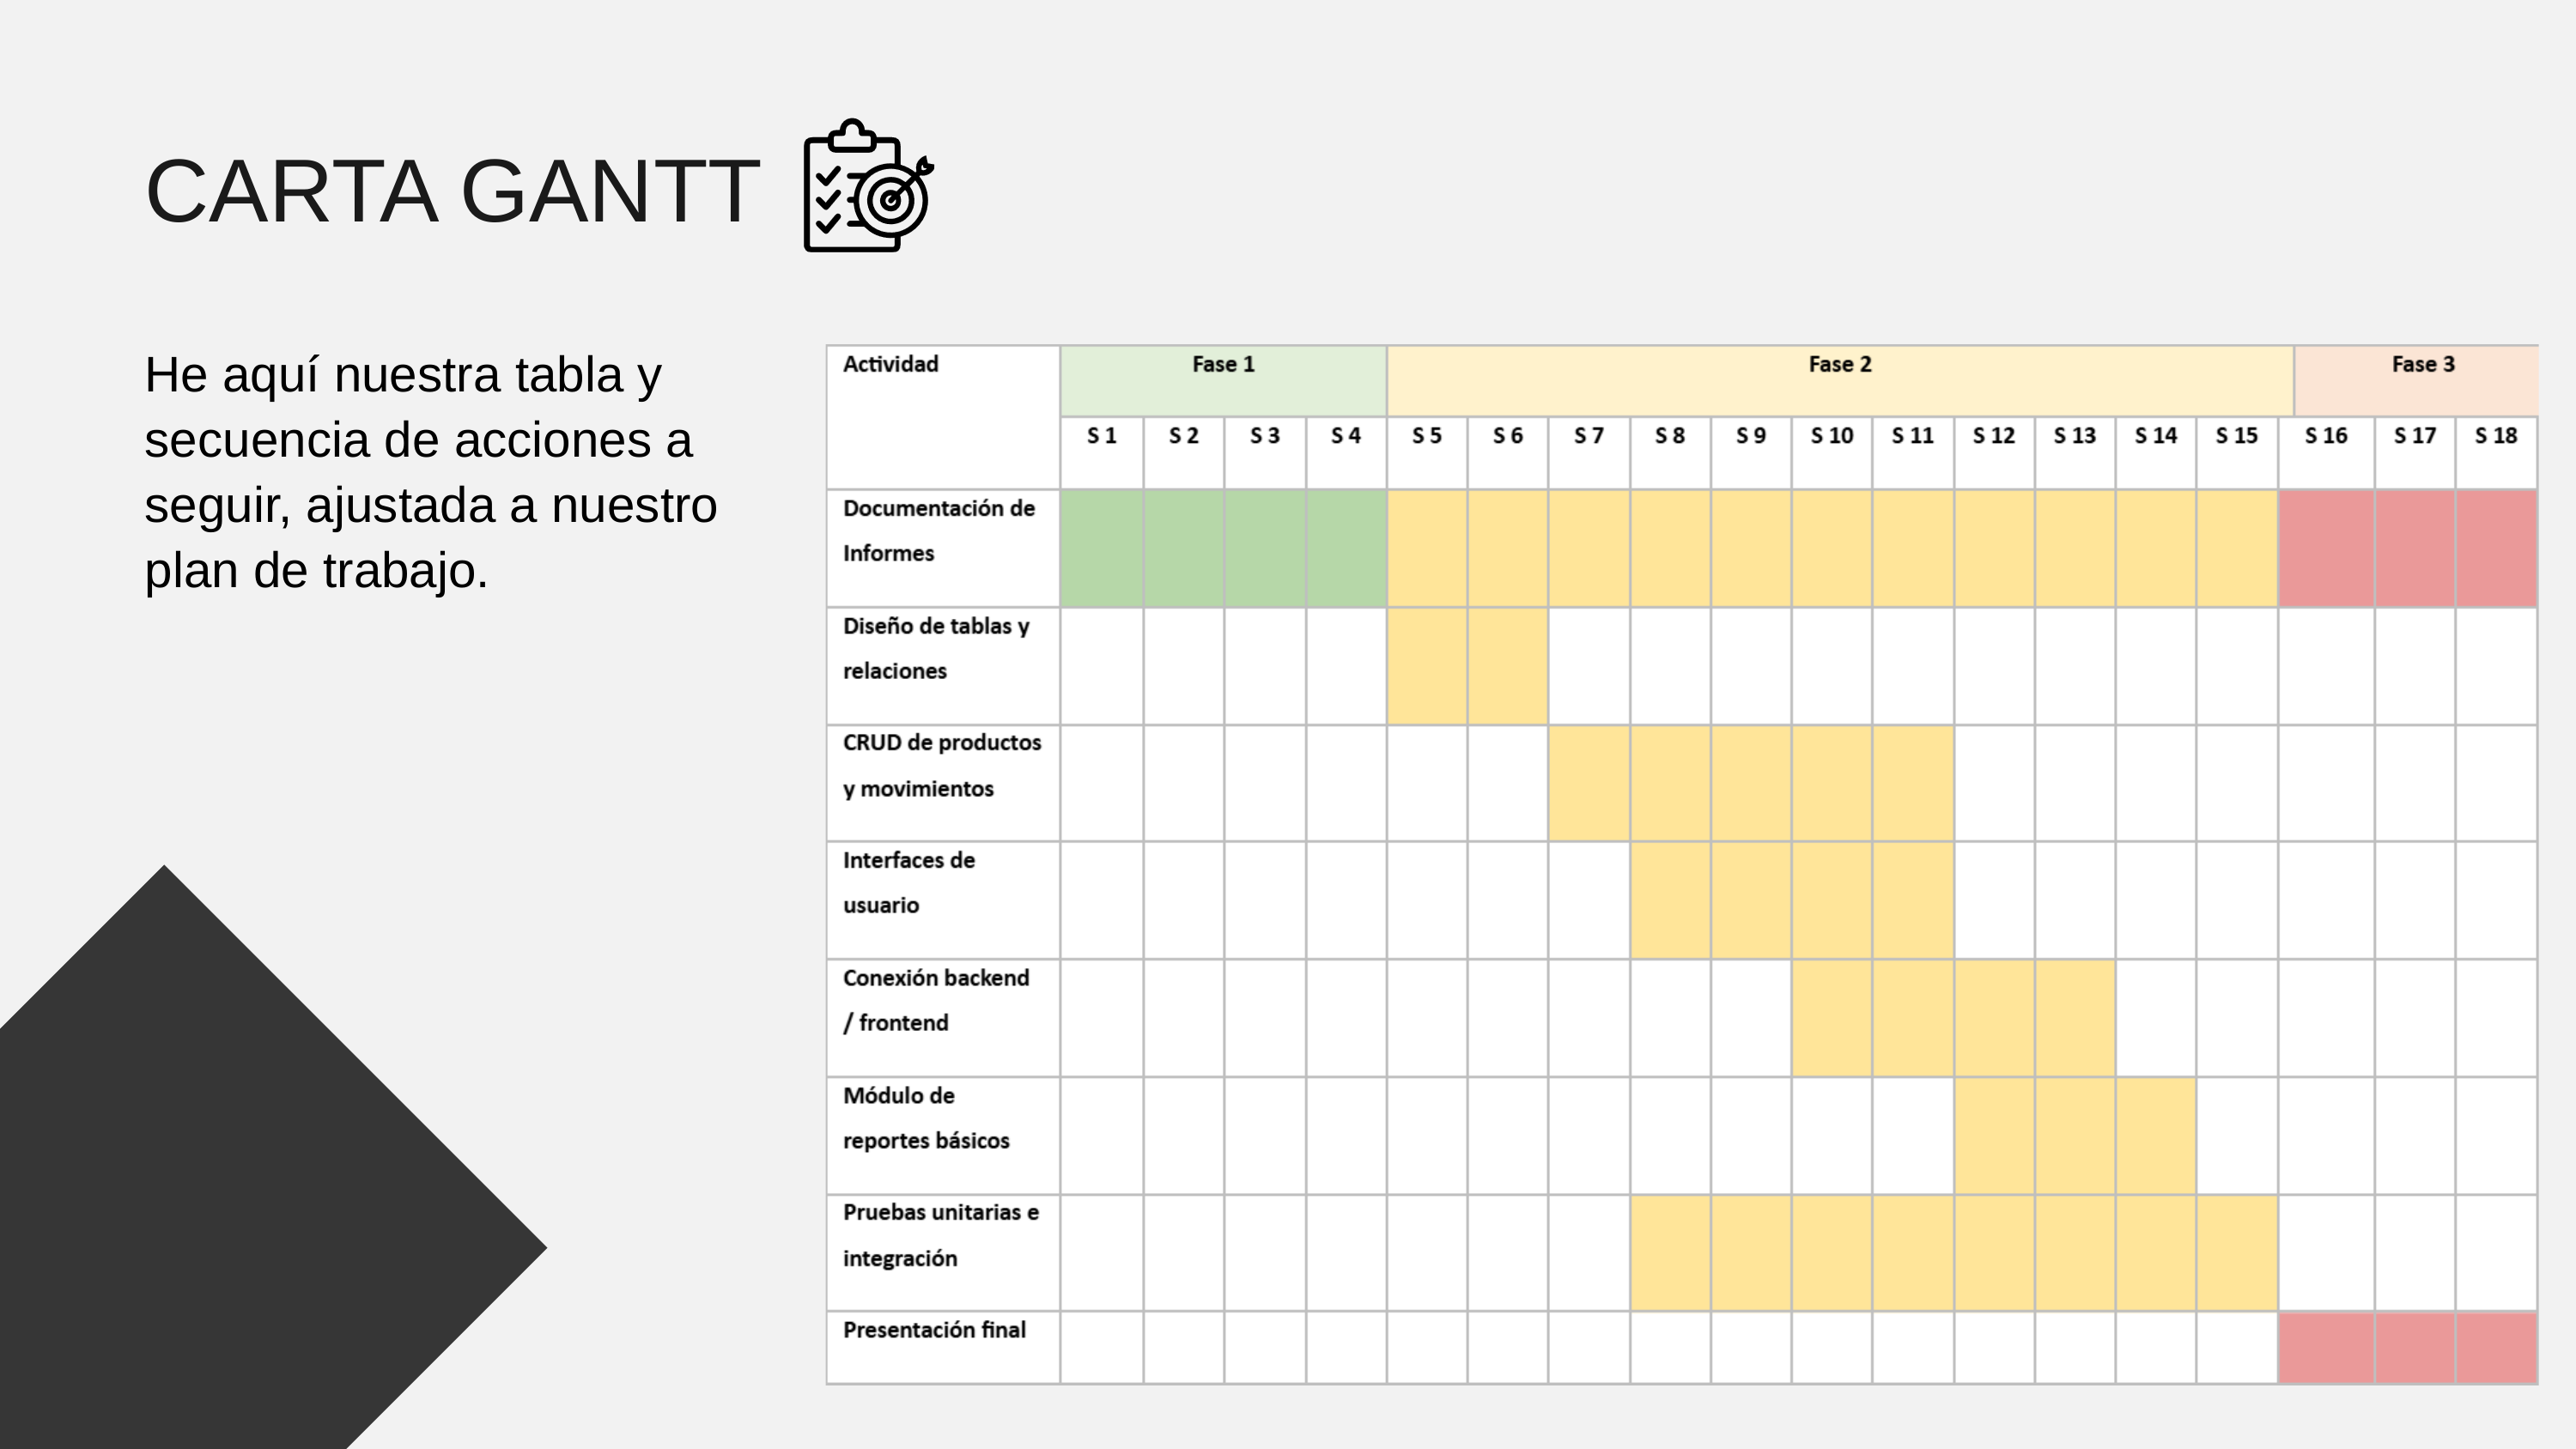

CARTA GANTT
He aquí nuestra tabla y secuencia de acciones a seguir, ajustada a nuestro plan de trabajo.